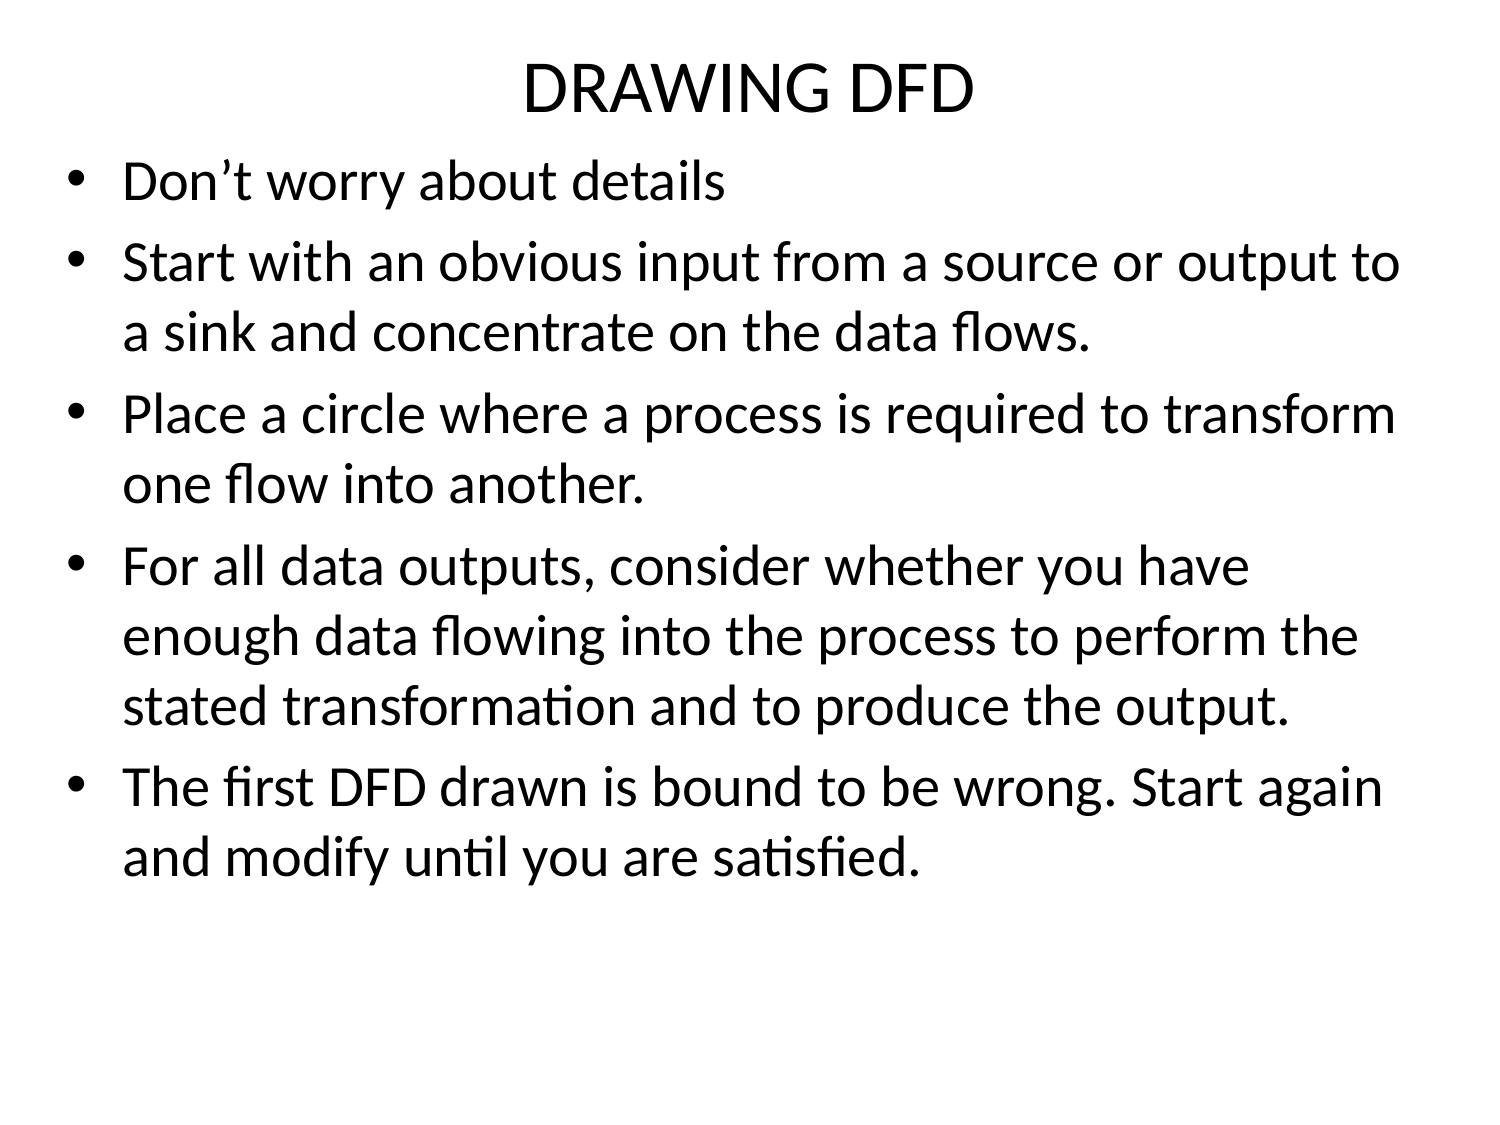

# DRAWING DFD
Don’t worry about details
Start with an obvious input from a source or output to a sink and concentrate on the data flows.
Place a circle where a process is required to transform one flow into another.
For all data outputs, consider whether you have enough data flowing into the process to perform the stated transformation and to produce the output.
The first DFD drawn is bound to be wrong. Start again and modify until you are satisfied.